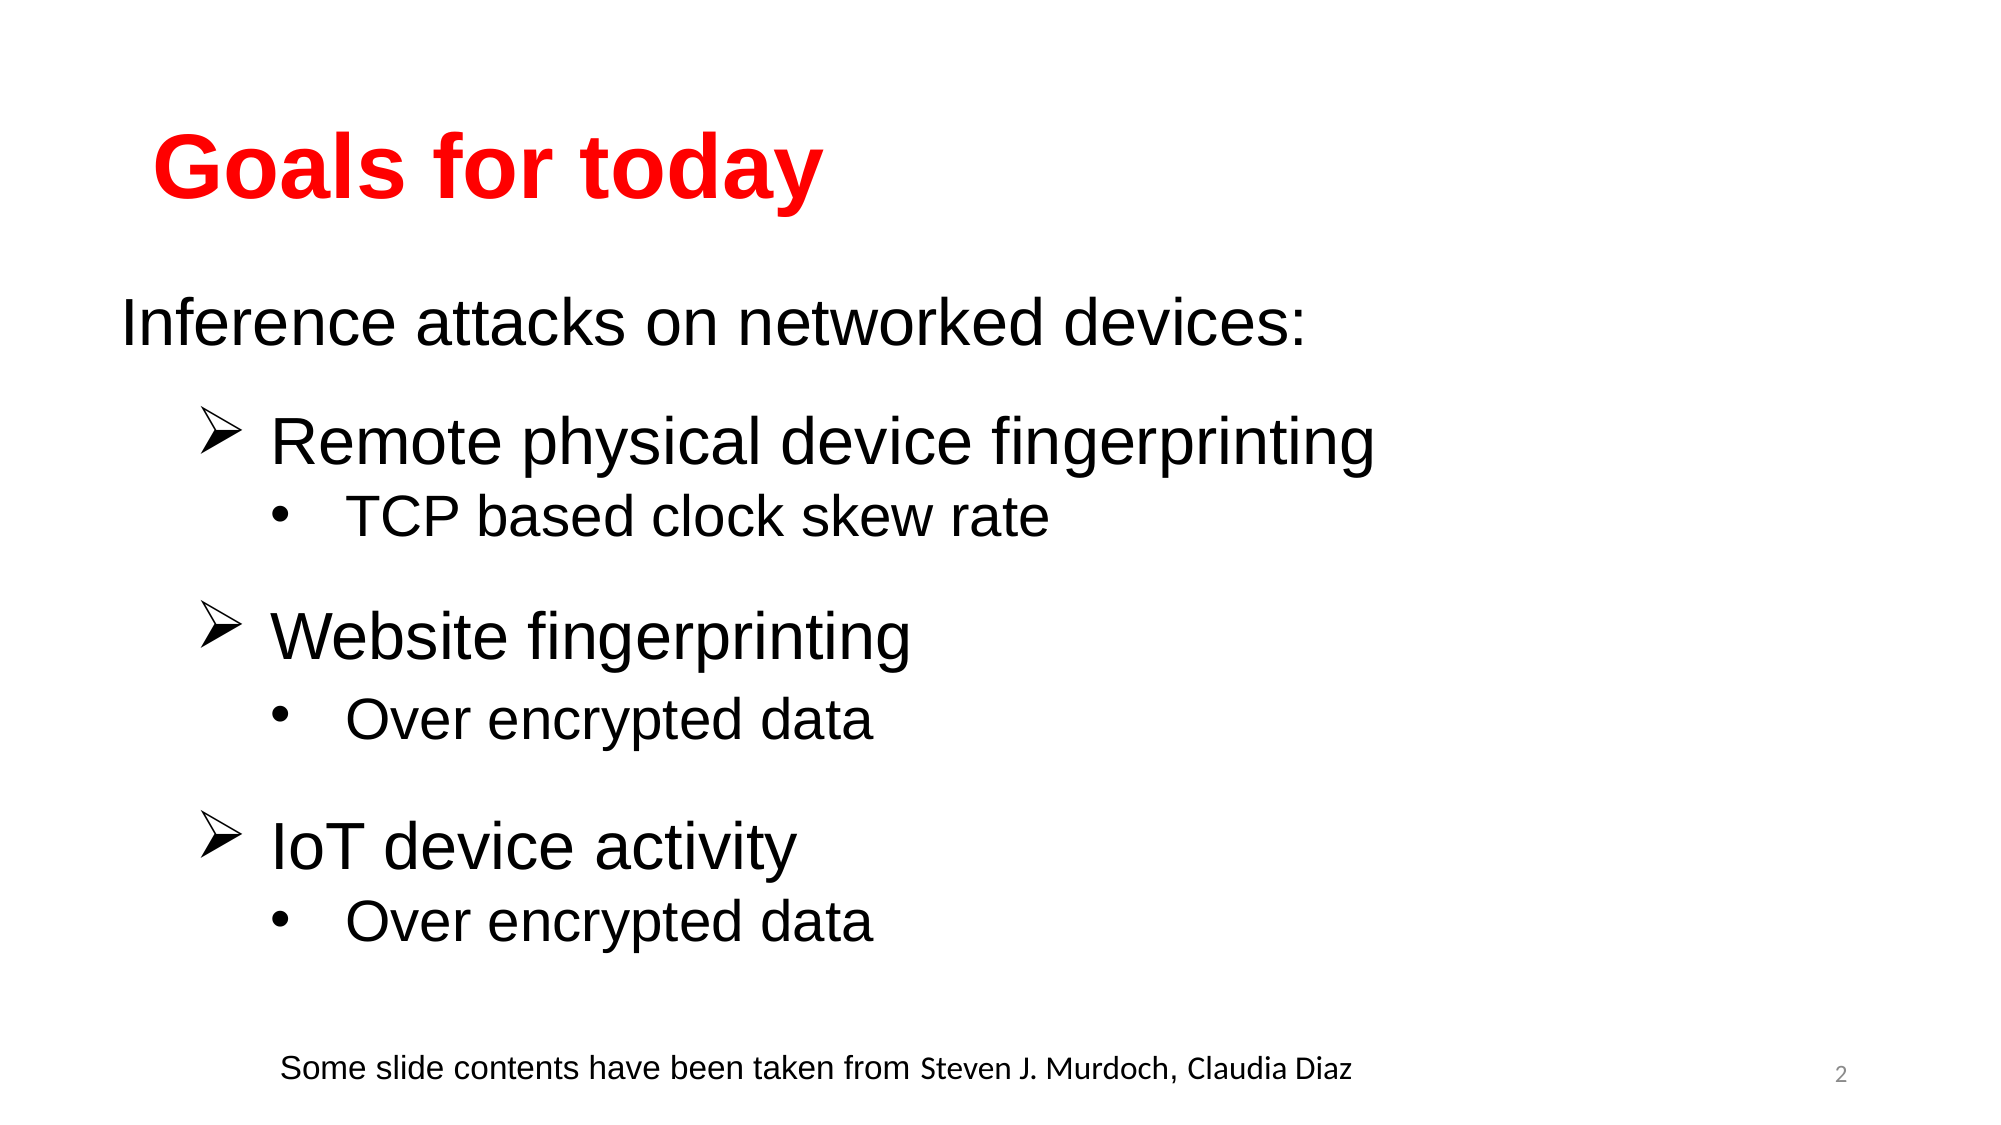

# Goals for today

Inference attacks on networked devices:

Remote physical device fingerprinting
TCP based clock skew rate

Website fingerprinting
Over encrypted data

IoT device activity
Over encrypted data
Some slide contents have been taken from Steven J. Murdoch, Claudia Diaz
2